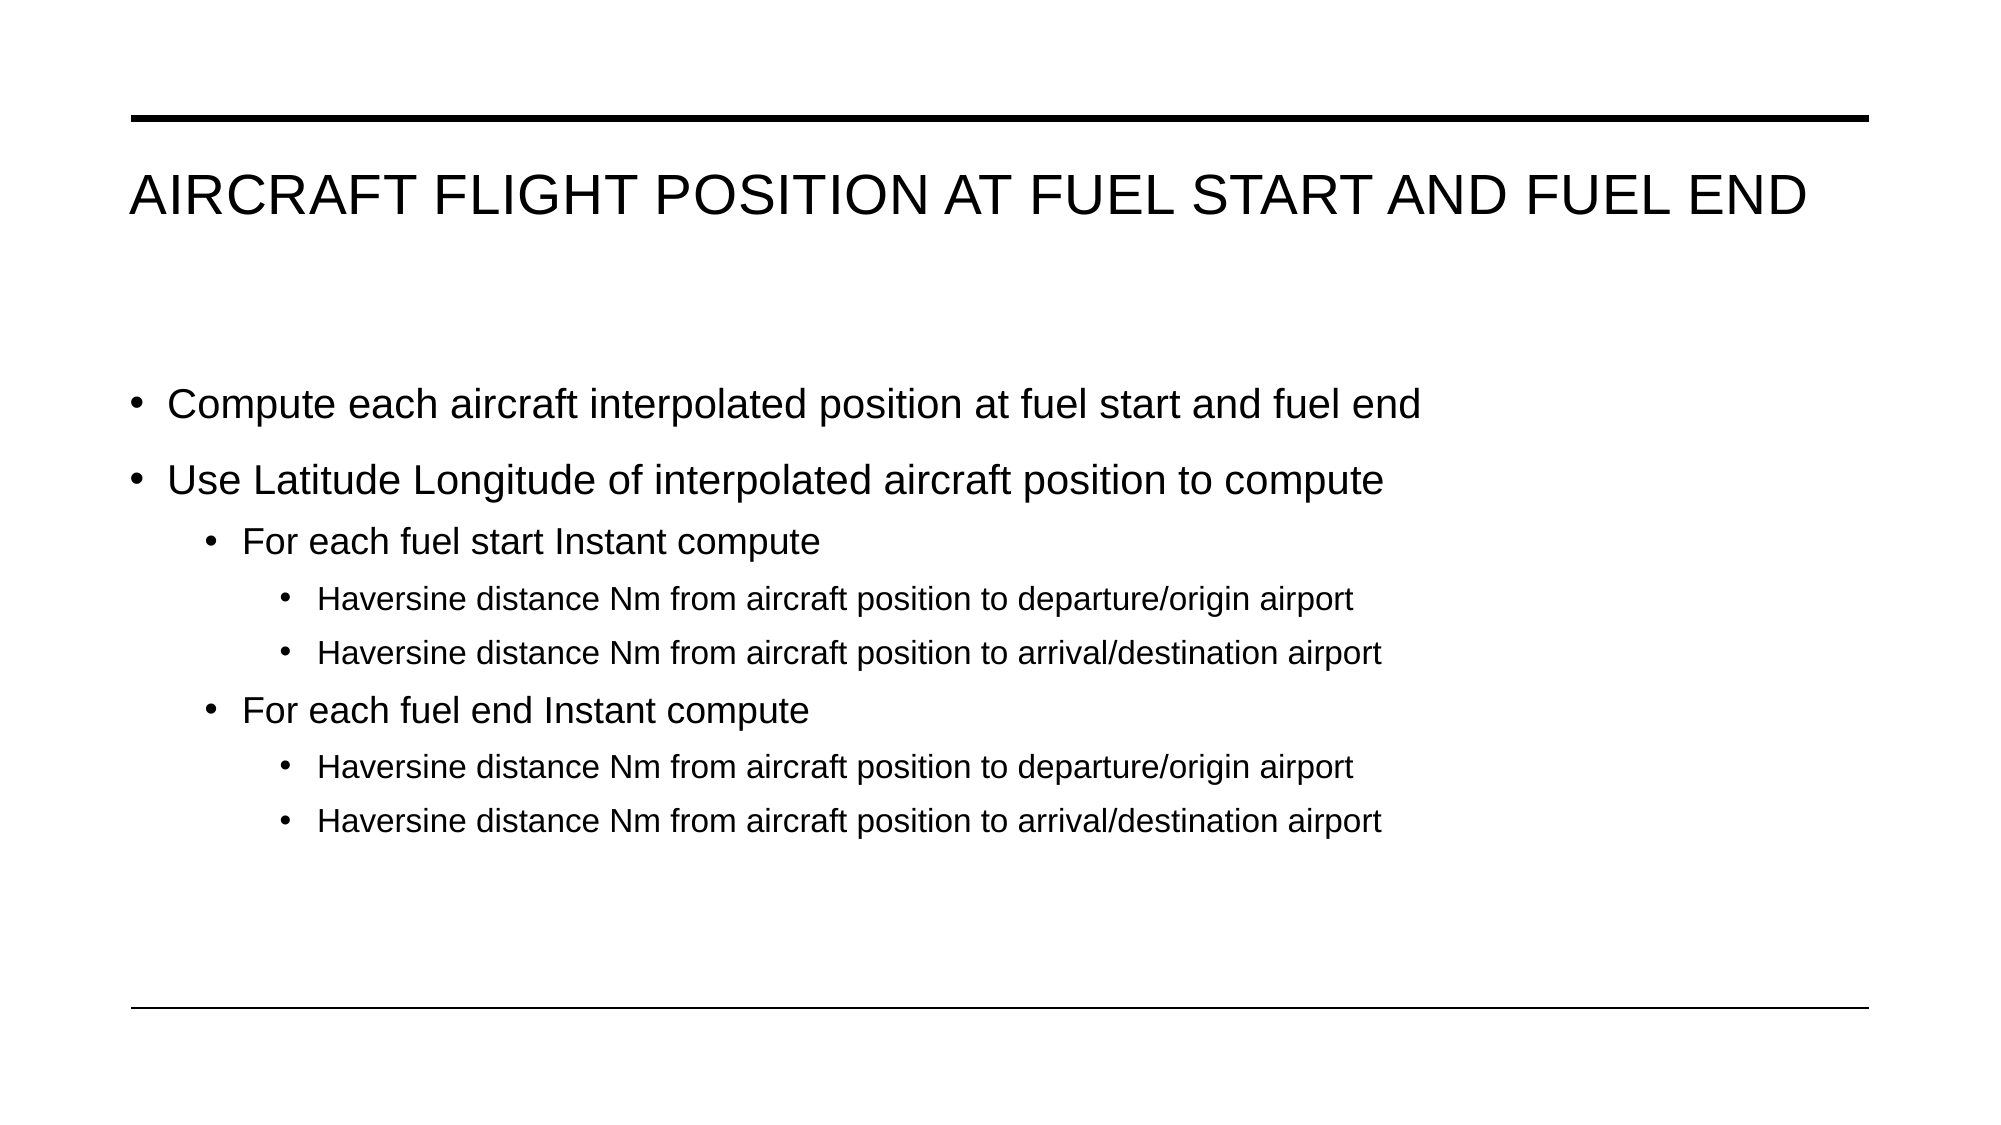

# aircraft flight position at fuel start and fuel end
Compute each aircraft interpolated position at fuel start and fuel end
Use Latitude Longitude of interpolated aircraft position to compute
For each fuel start Instant compute
Haversine distance Nm from aircraft position to departure/origin airport
Haversine distance Nm from aircraft position to arrival/destination airport
For each fuel end Instant compute
Haversine distance Nm from aircraft position to departure/origin airport
Haversine distance Nm from aircraft position to arrival/destination airport